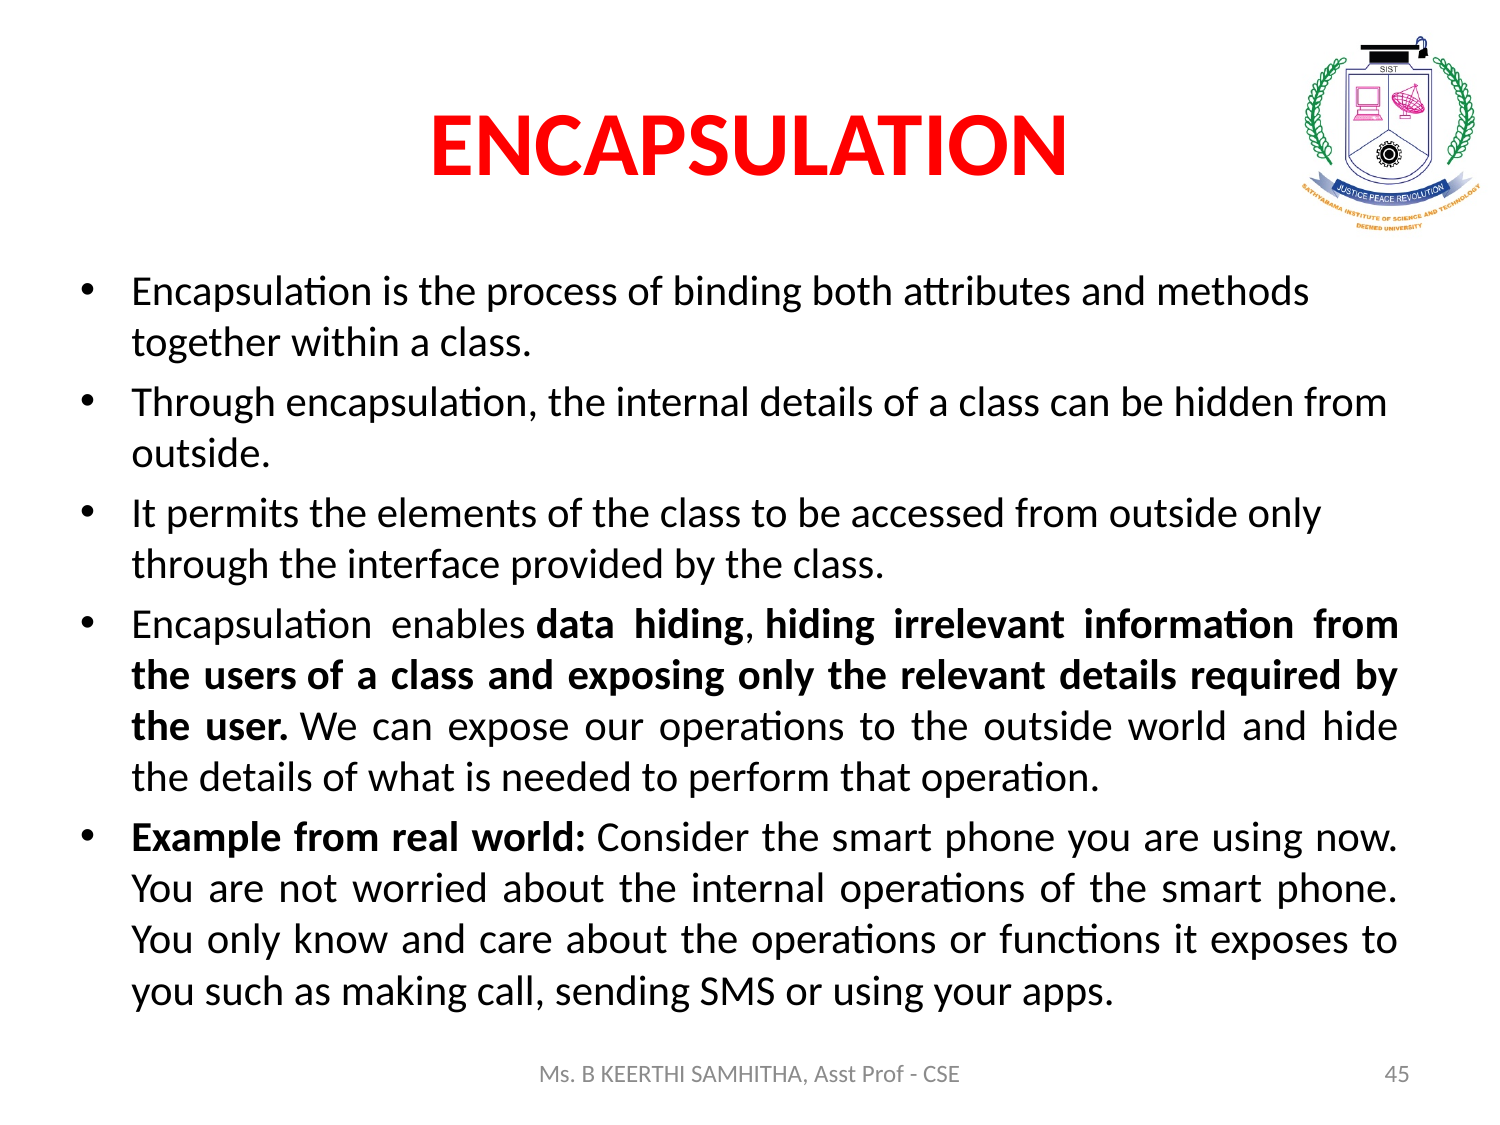

# ENCAPSULATION
Encapsulation is the process of binding both attributes and methods together within a class.
Through encapsulation, the internal details of a class can be hidden from outside.
It permits the elements of the class to be accessed from outside only through the interface provided by the class.
Encapsulation enables data hiding, hiding irrelevant information from the users of a class and exposing only the relevant details required by the user. We can expose our operations to the outside world and hide the details of what is needed to perform that operation.
Example from real world: Consider the smart phone you are using now. You are not worried about the internal operations of the smart phone. You only know and care about the operations or functions it exposes to you such as making call, sending SMS or using your apps.

Ms. B KEERTHI SAMHITHA, Asst Prof - CSE
45